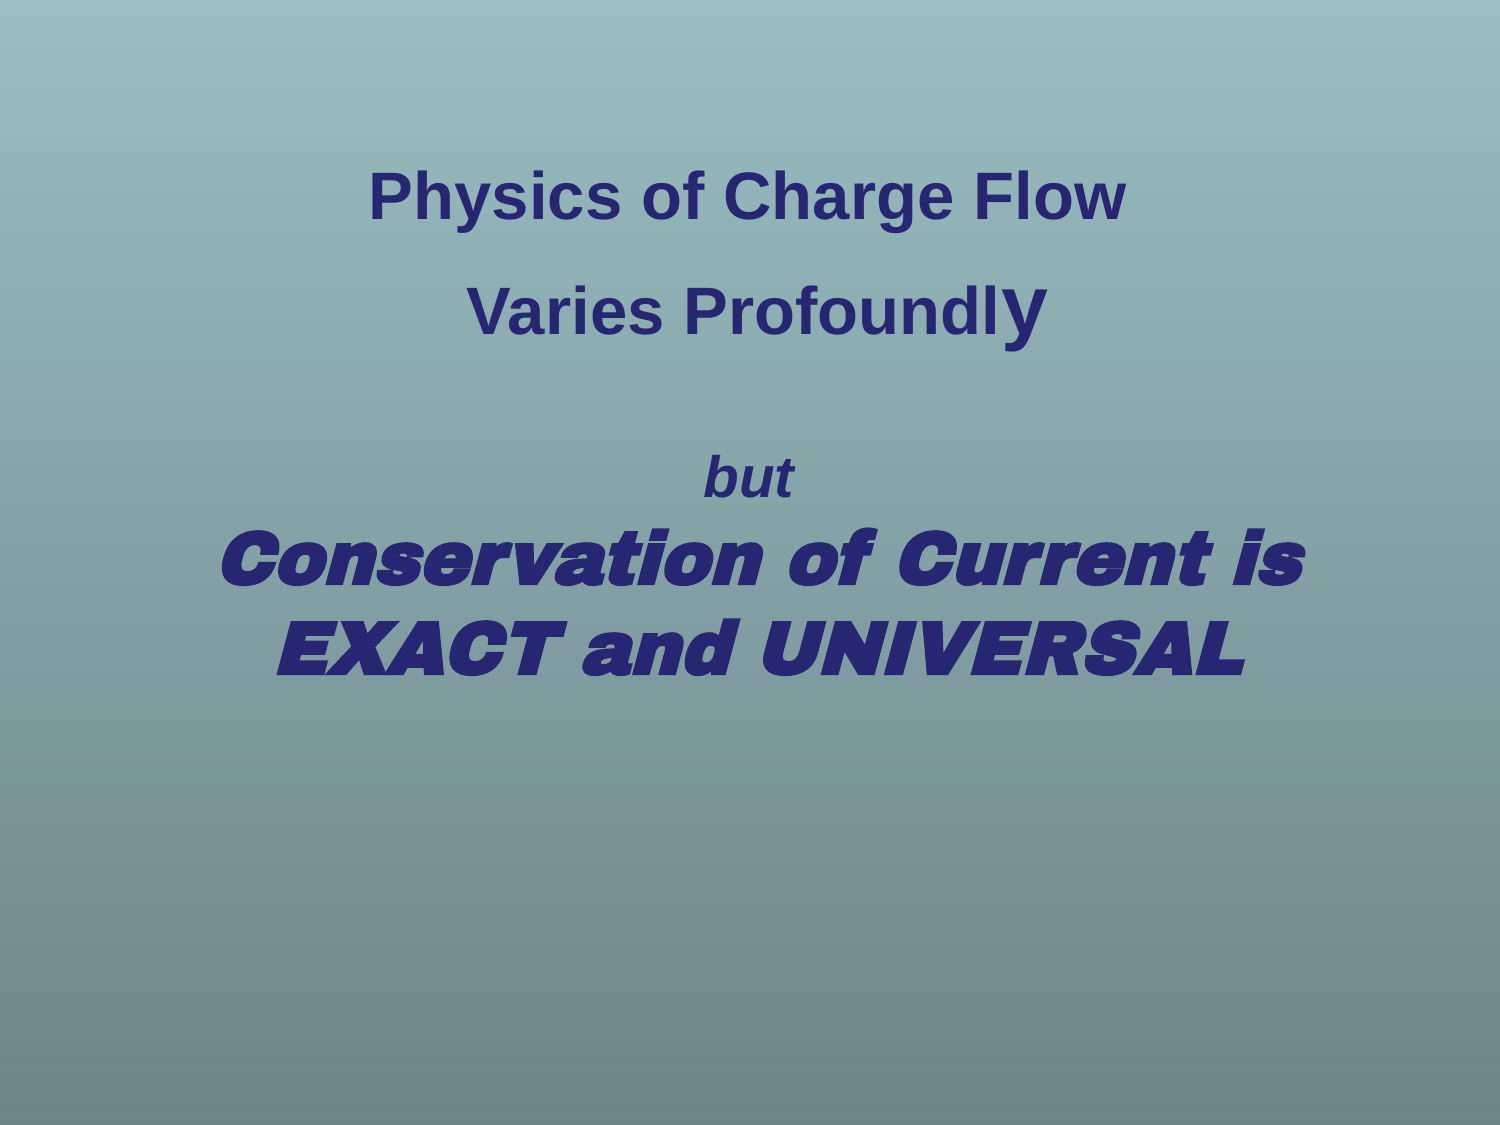

Physics of Charge Flow
Varies Profoundly
but
Conservation of Current is EXACT and UNIVERSAL